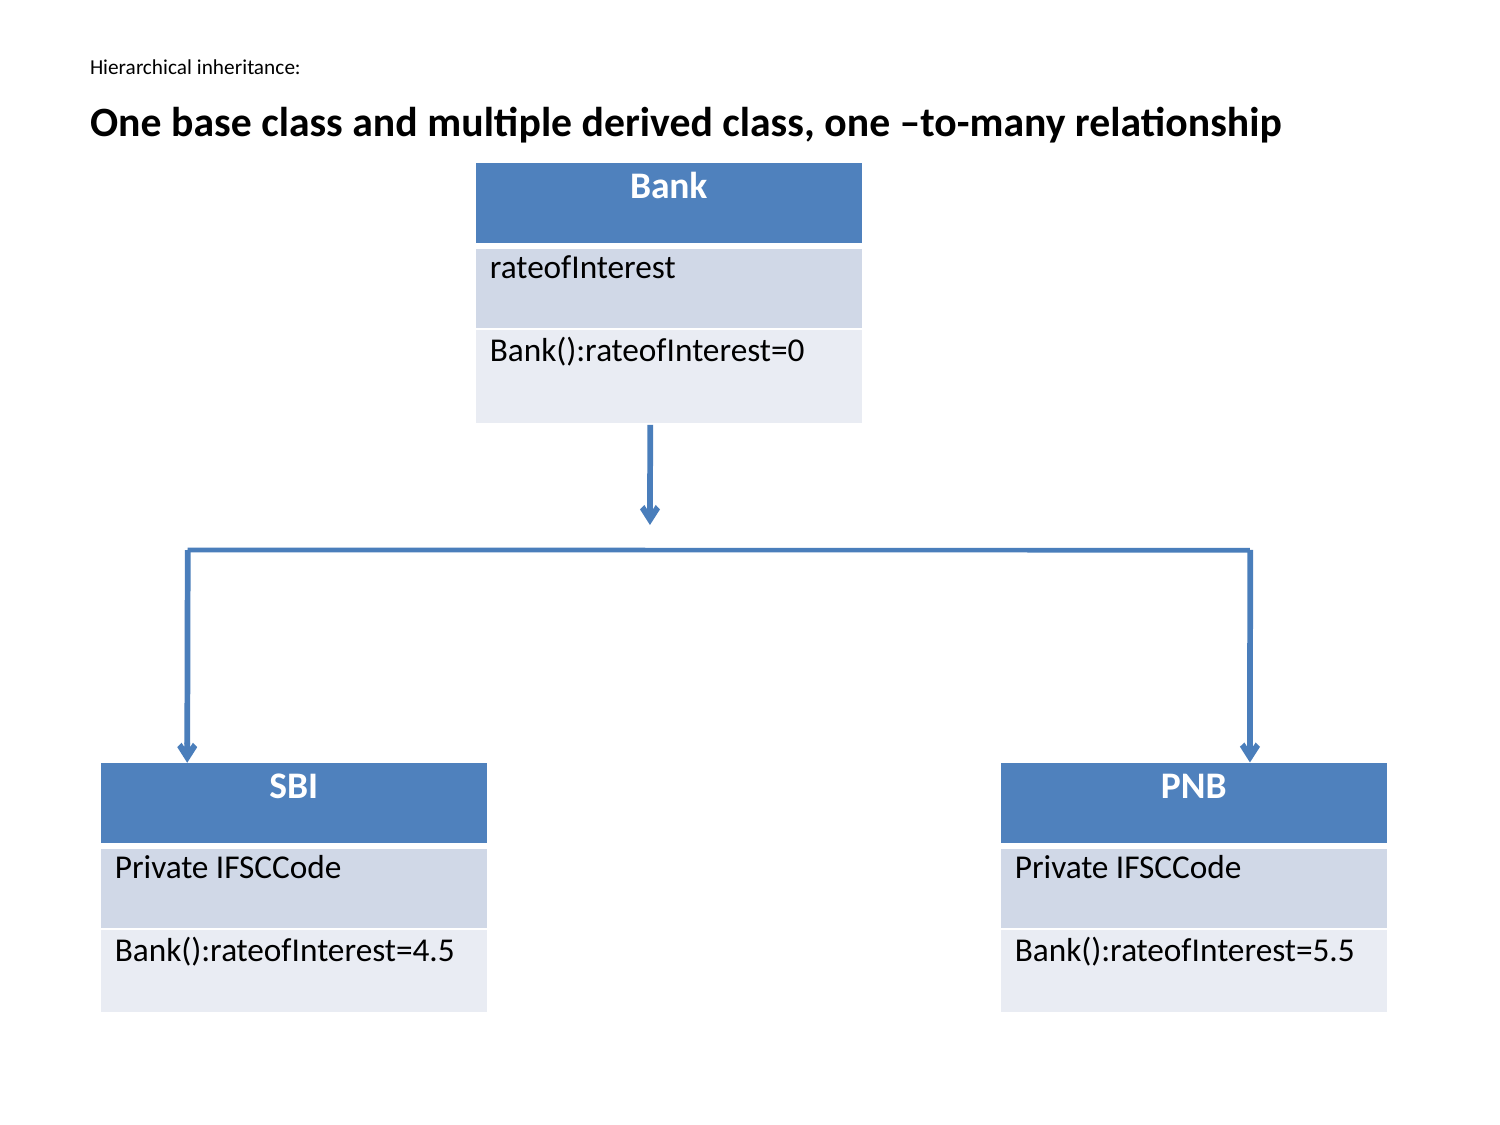

# Hierarchical inheritance:
One base class and multiple derived class, one –to-many relationship

| Bank |
| --- |
| rateofInterest |
| Bank():rateofInterest=0 |
| SBI |
| --- |
| Private IFSCCode |
| Bank():rateofInterest=4.5 |
| PNB |
| --- |
| Private IFSCCode |
| Bank():rateofInterest=5.5 |